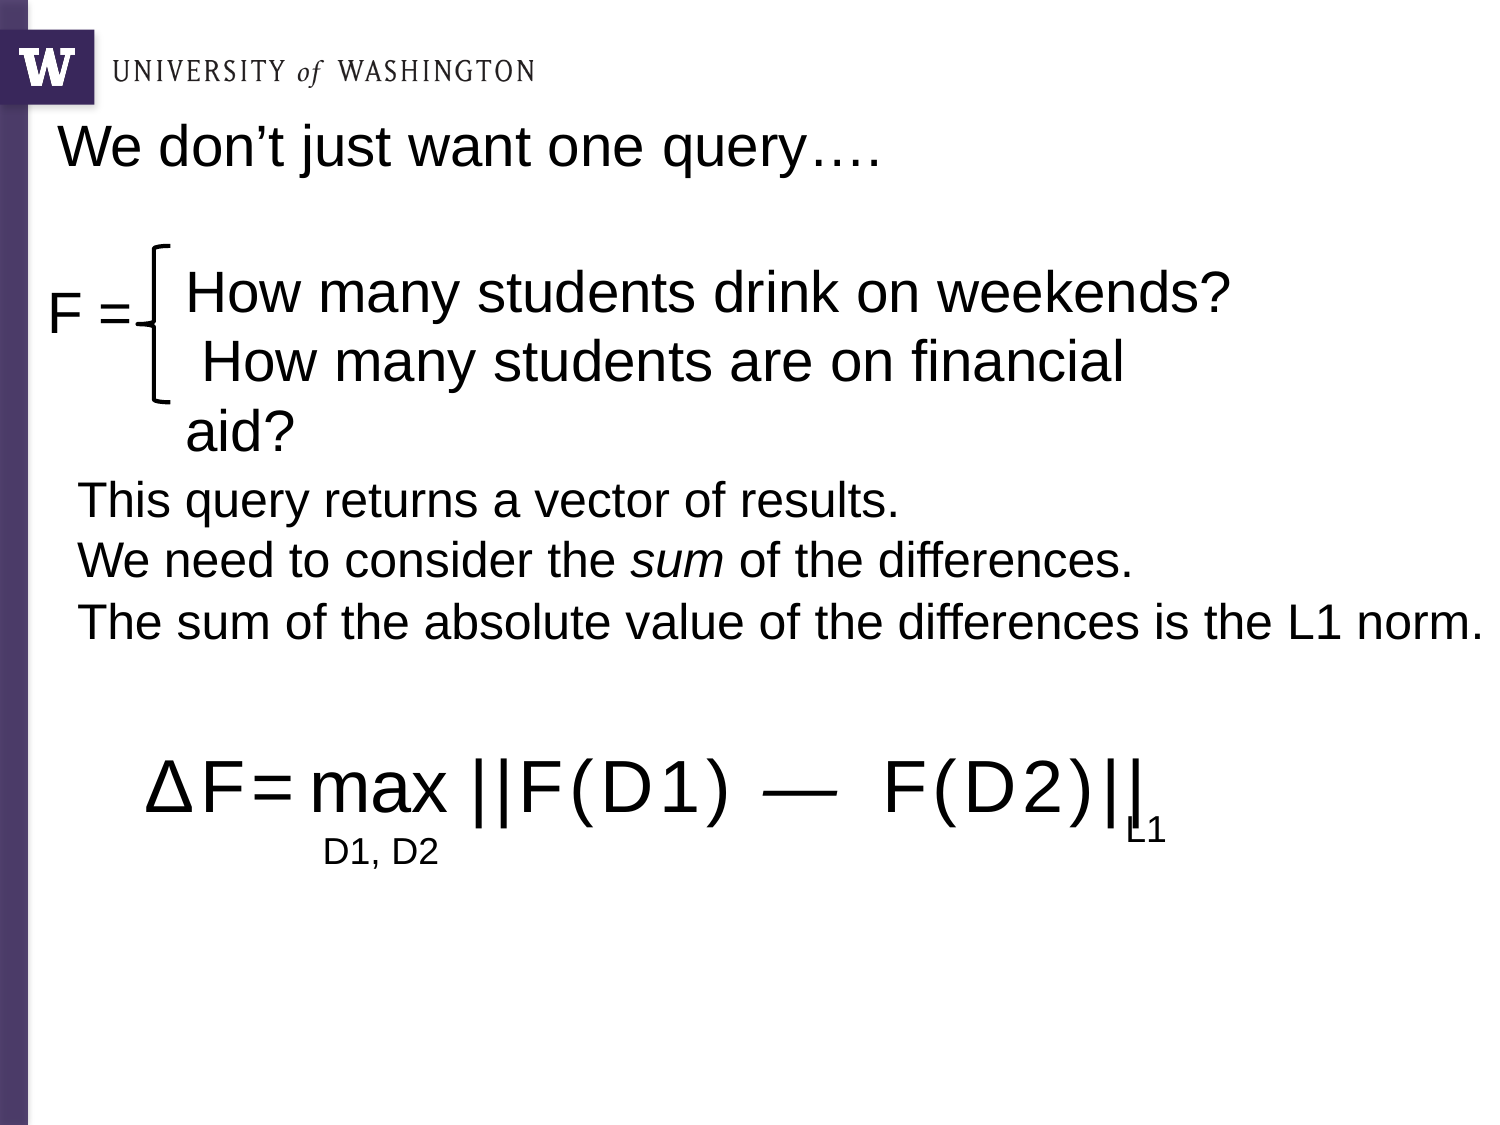

# We don’t just want one query….

How many students drink on weekends?  How many students are on financial aid?
F =
This query returns a vector of results.
We need to consider the sum of the differences.
The sum of the absolute value of the differences is the L1 norm.
ΔF=max ||F(D1) —     F(D2)||
L1
D1, D2